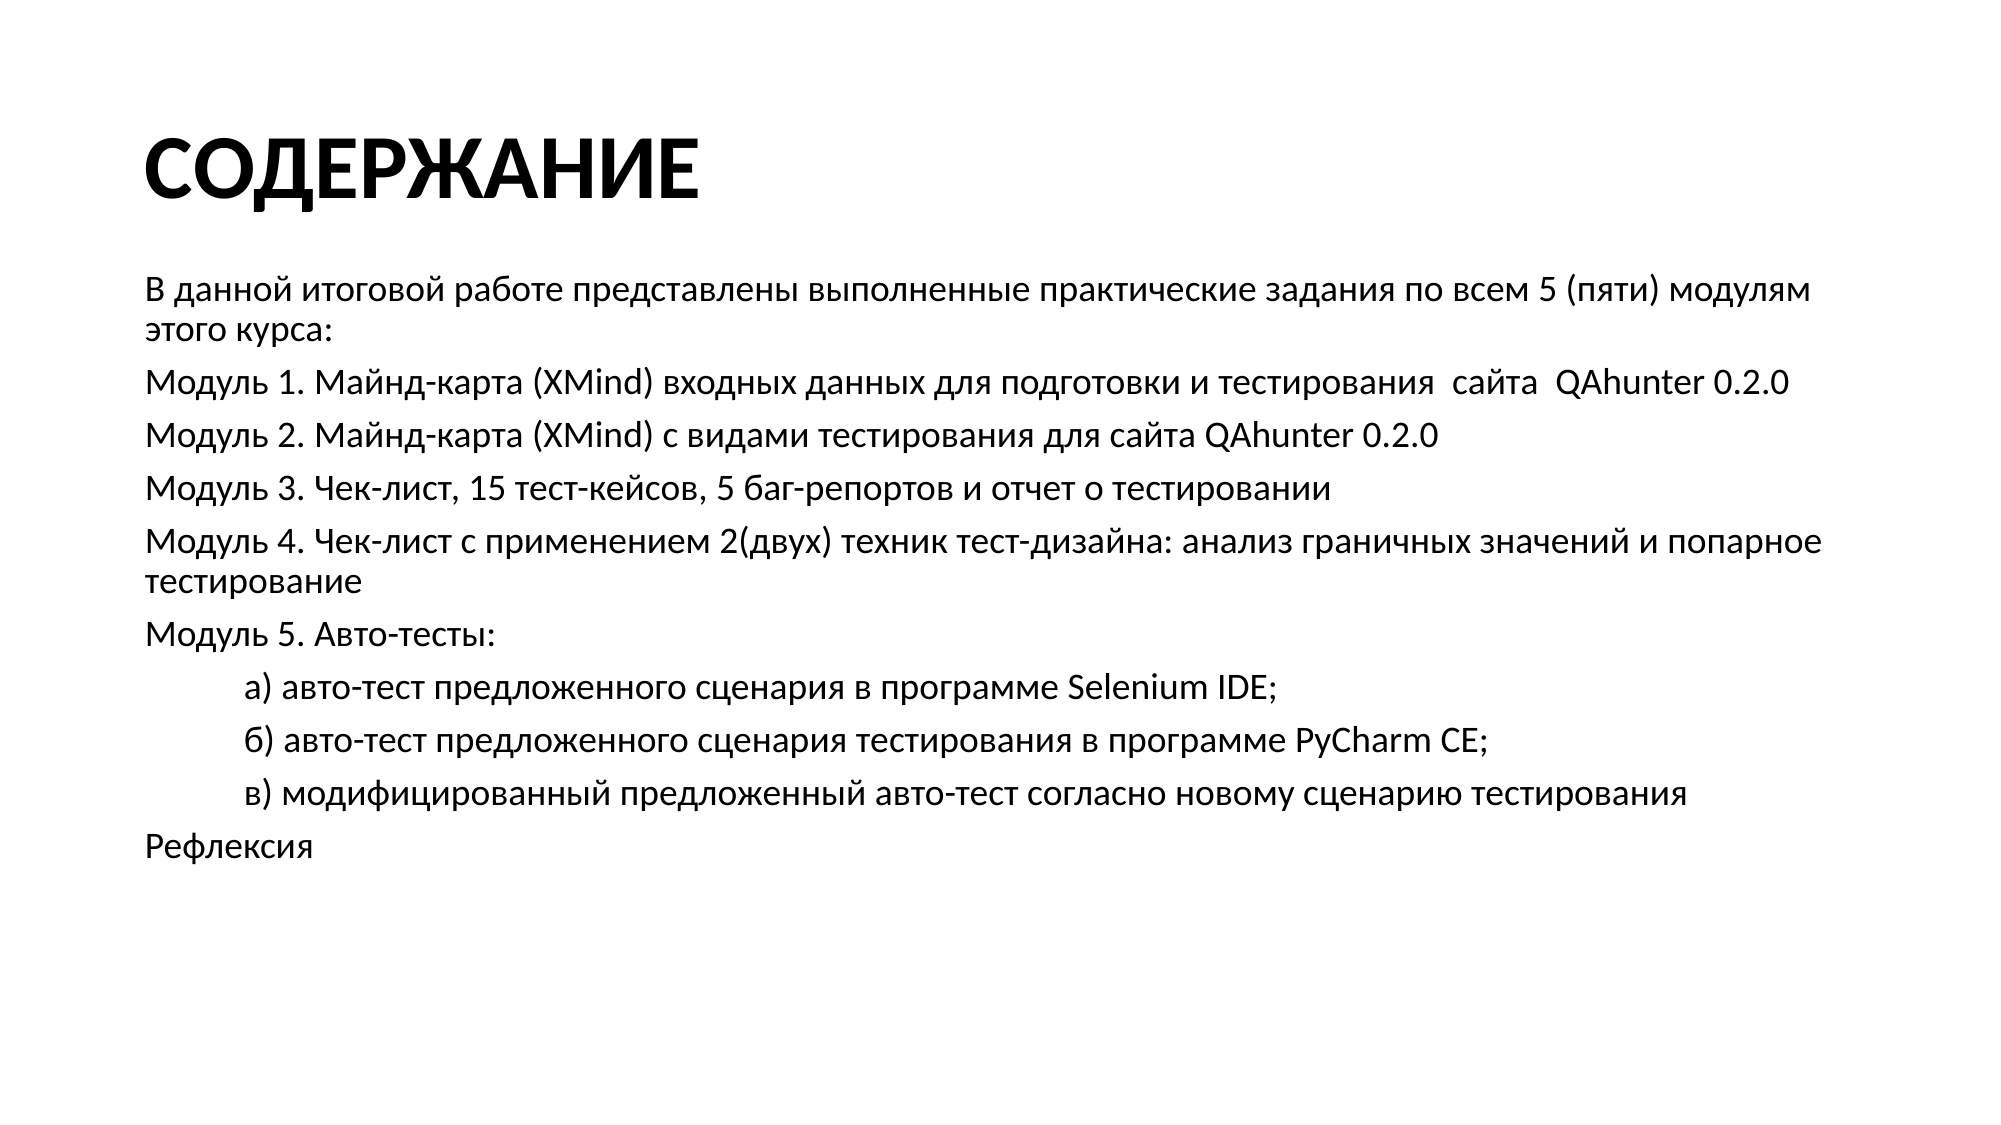

# СОДЕРЖАНИЕ
В данной итоговой работе представлены выполненные практические задания по всем 5 (пяти) модулям этого курса:
Модуль 1. Майнд-карта (XMind) входных данных для подготовки и тестирования  сайта  QAhunter 0.2.0
Модуль 2. Майнд-карта (XMind) c видами тестирования для сайта QAhunter 0.2.0
Модуль 3. Чек-лист, 15 тест-кейсов, 5 баг-репортов и отчет о тестировании
Модуль 4. Чек-лист с применением 2(двух) техник тест-дизайна: анализ граничных значений и попарное тестирование
Модуль 5. Авто-тесты:
а) авто-тест предложенного сценария в программе Selenium IDE;
б) авто-тест предложенного сценария тестирования в программе PyСharm СЕ;
в) модифицированный предложенный авто-тест согласно новому сценарию тестирования
Рефлексия